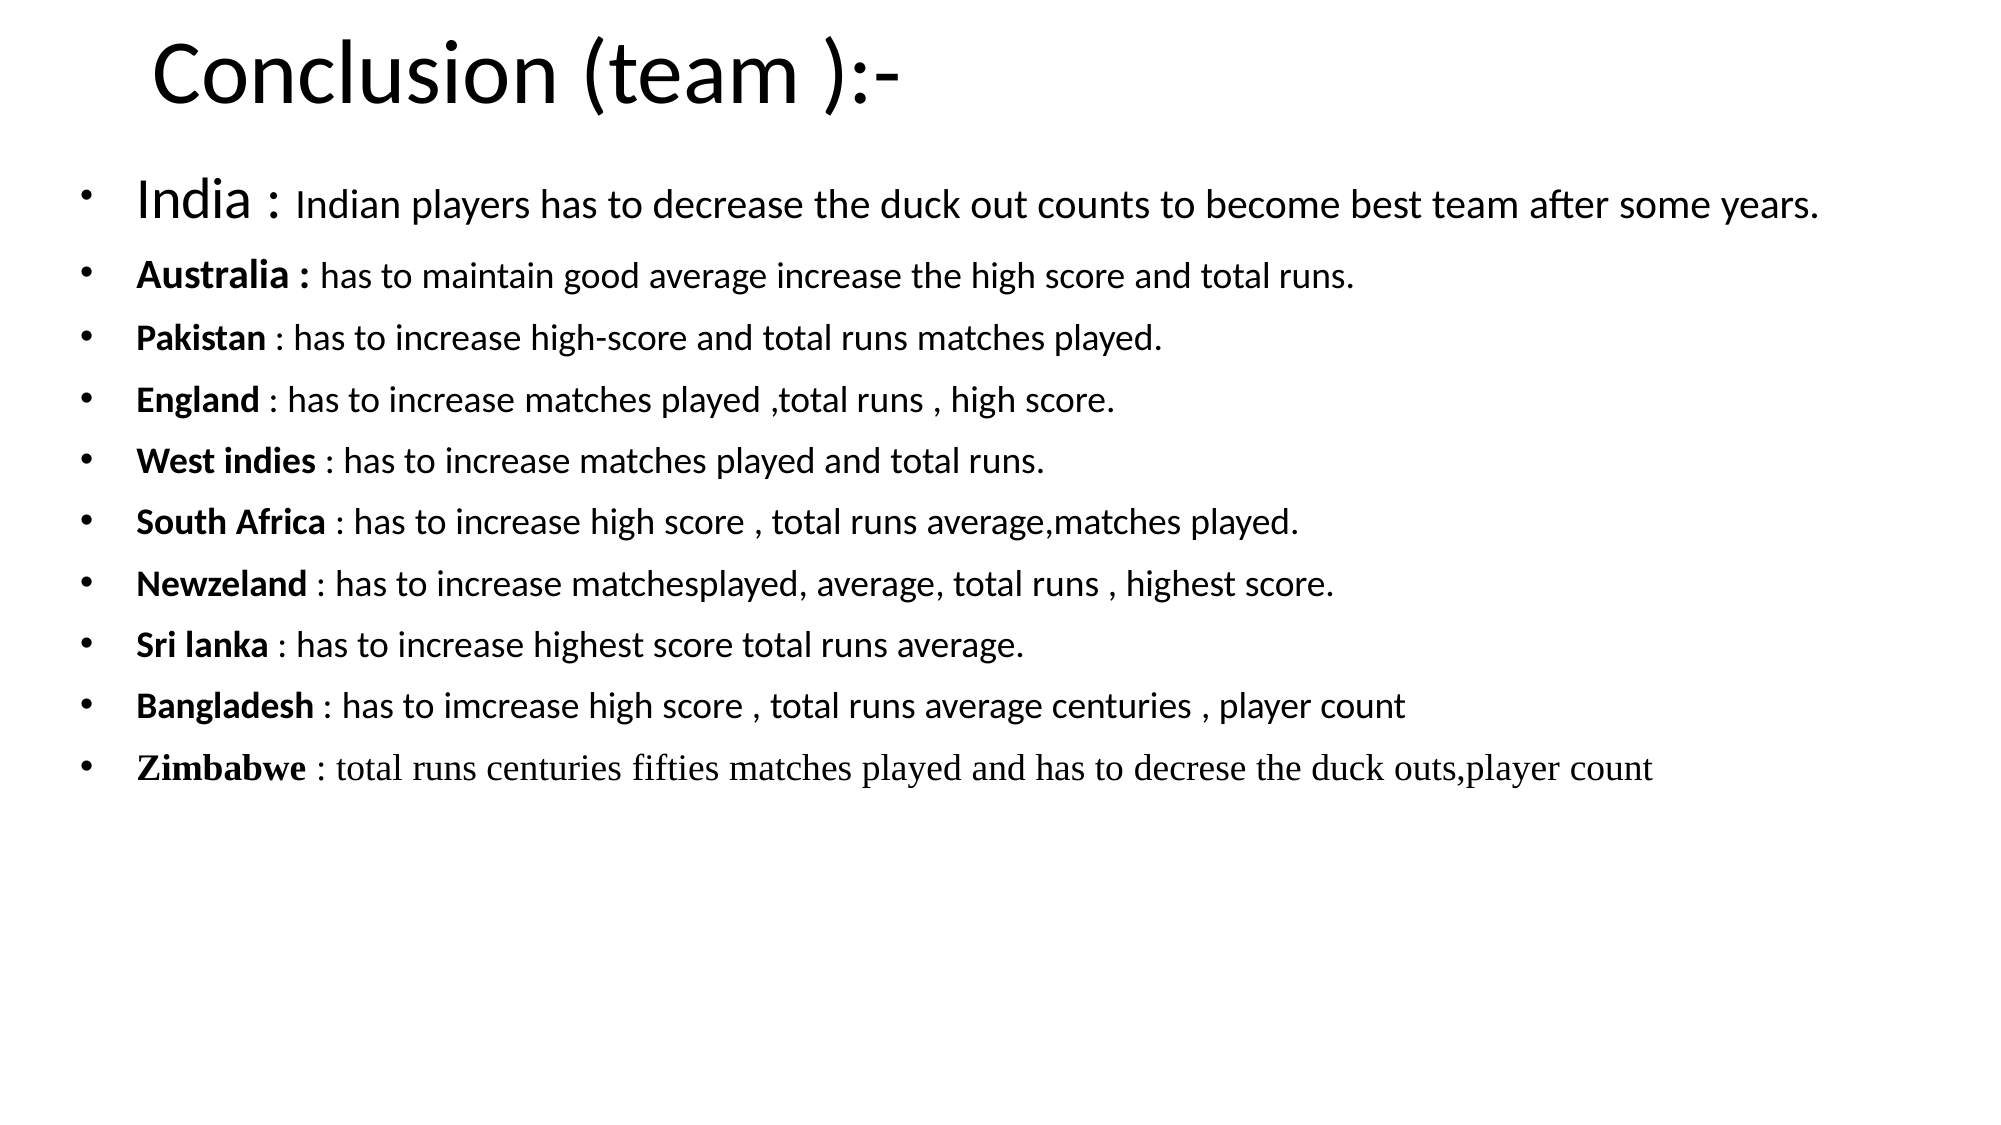

# Conclusion (team ):-
India : Indian players has to decrease the duck out counts to become best team after some years.
Australia : has to maintain good average increase the high score and total runs.
Pakistan : has to increase high-score and total runs matches played.
England : has to increase matches played ,total runs , high score.
West indies : has to increase matches played and total runs.
South Africa : has to increase high score , total runs average,matches played.
Newzeland : has to increase matchesplayed, average, total runs , highest score.
Sri lanka : has to increase highest score total runs average.
Bangladesh : has to imcrease high score , total runs average centuries , player count
Zimbabwe : total runs centuries fifties matches played and has to decrese the duck outs,player count